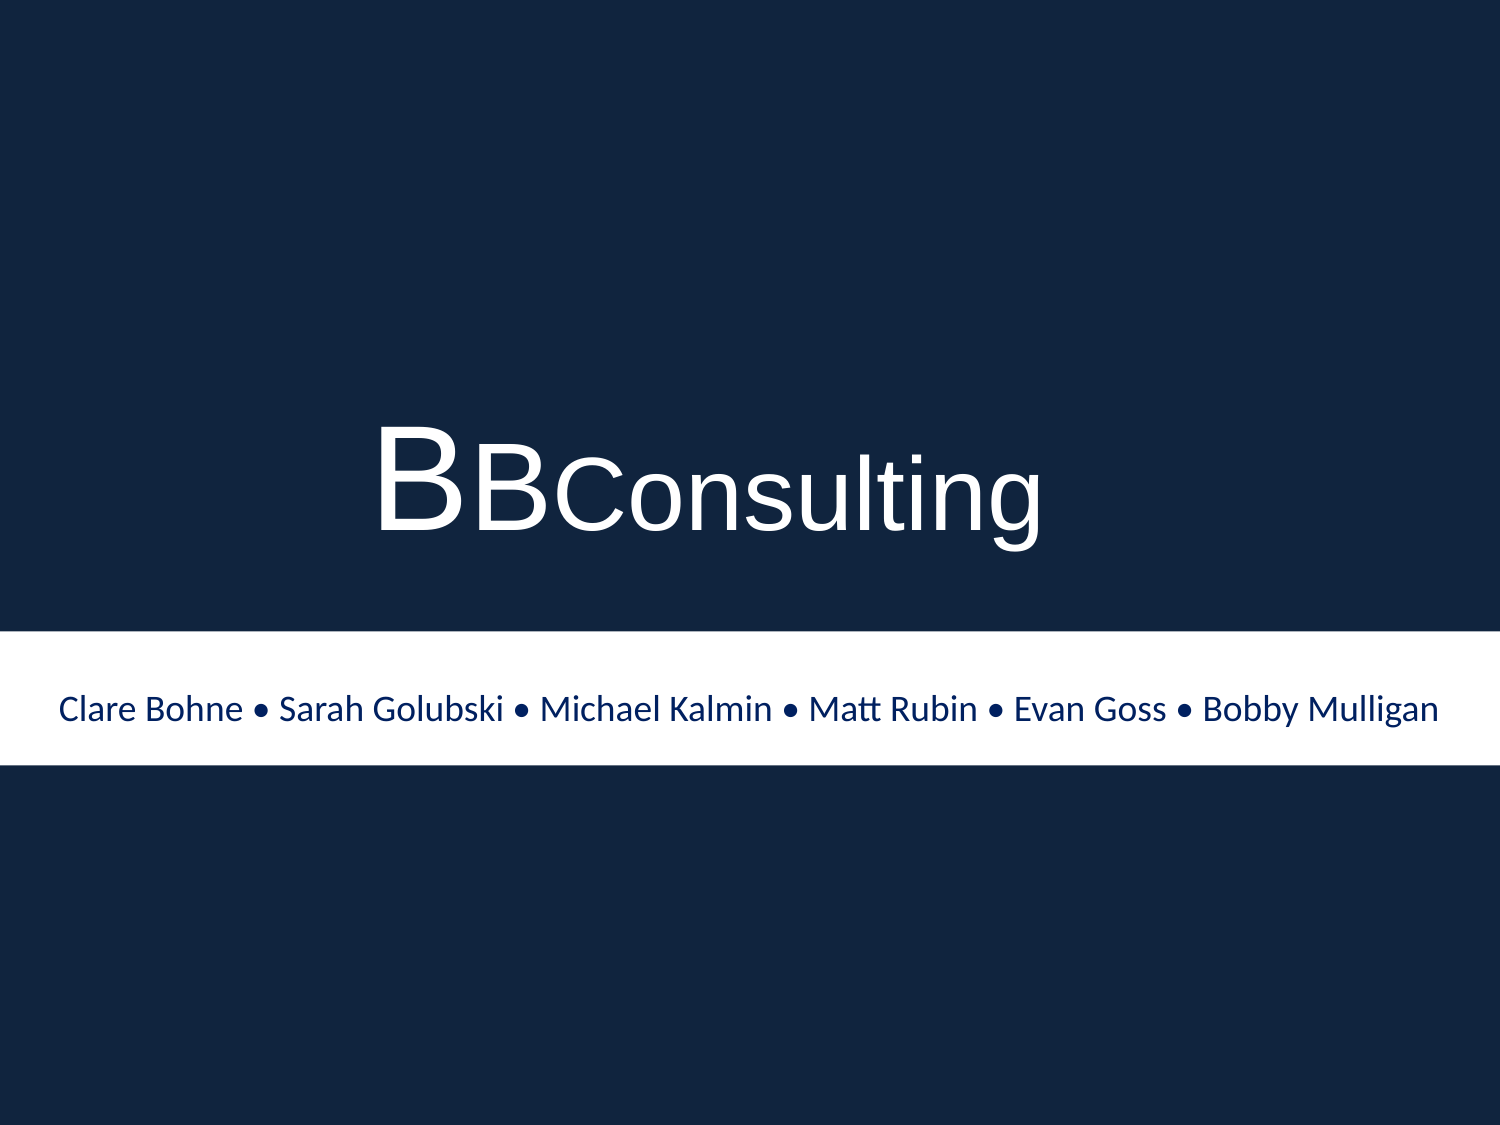

# BBConsulting
Clare Bohne • Sarah Golubski • Michael Kalmin • Matt Rubin • Evan Goss • Bobby Mulligan